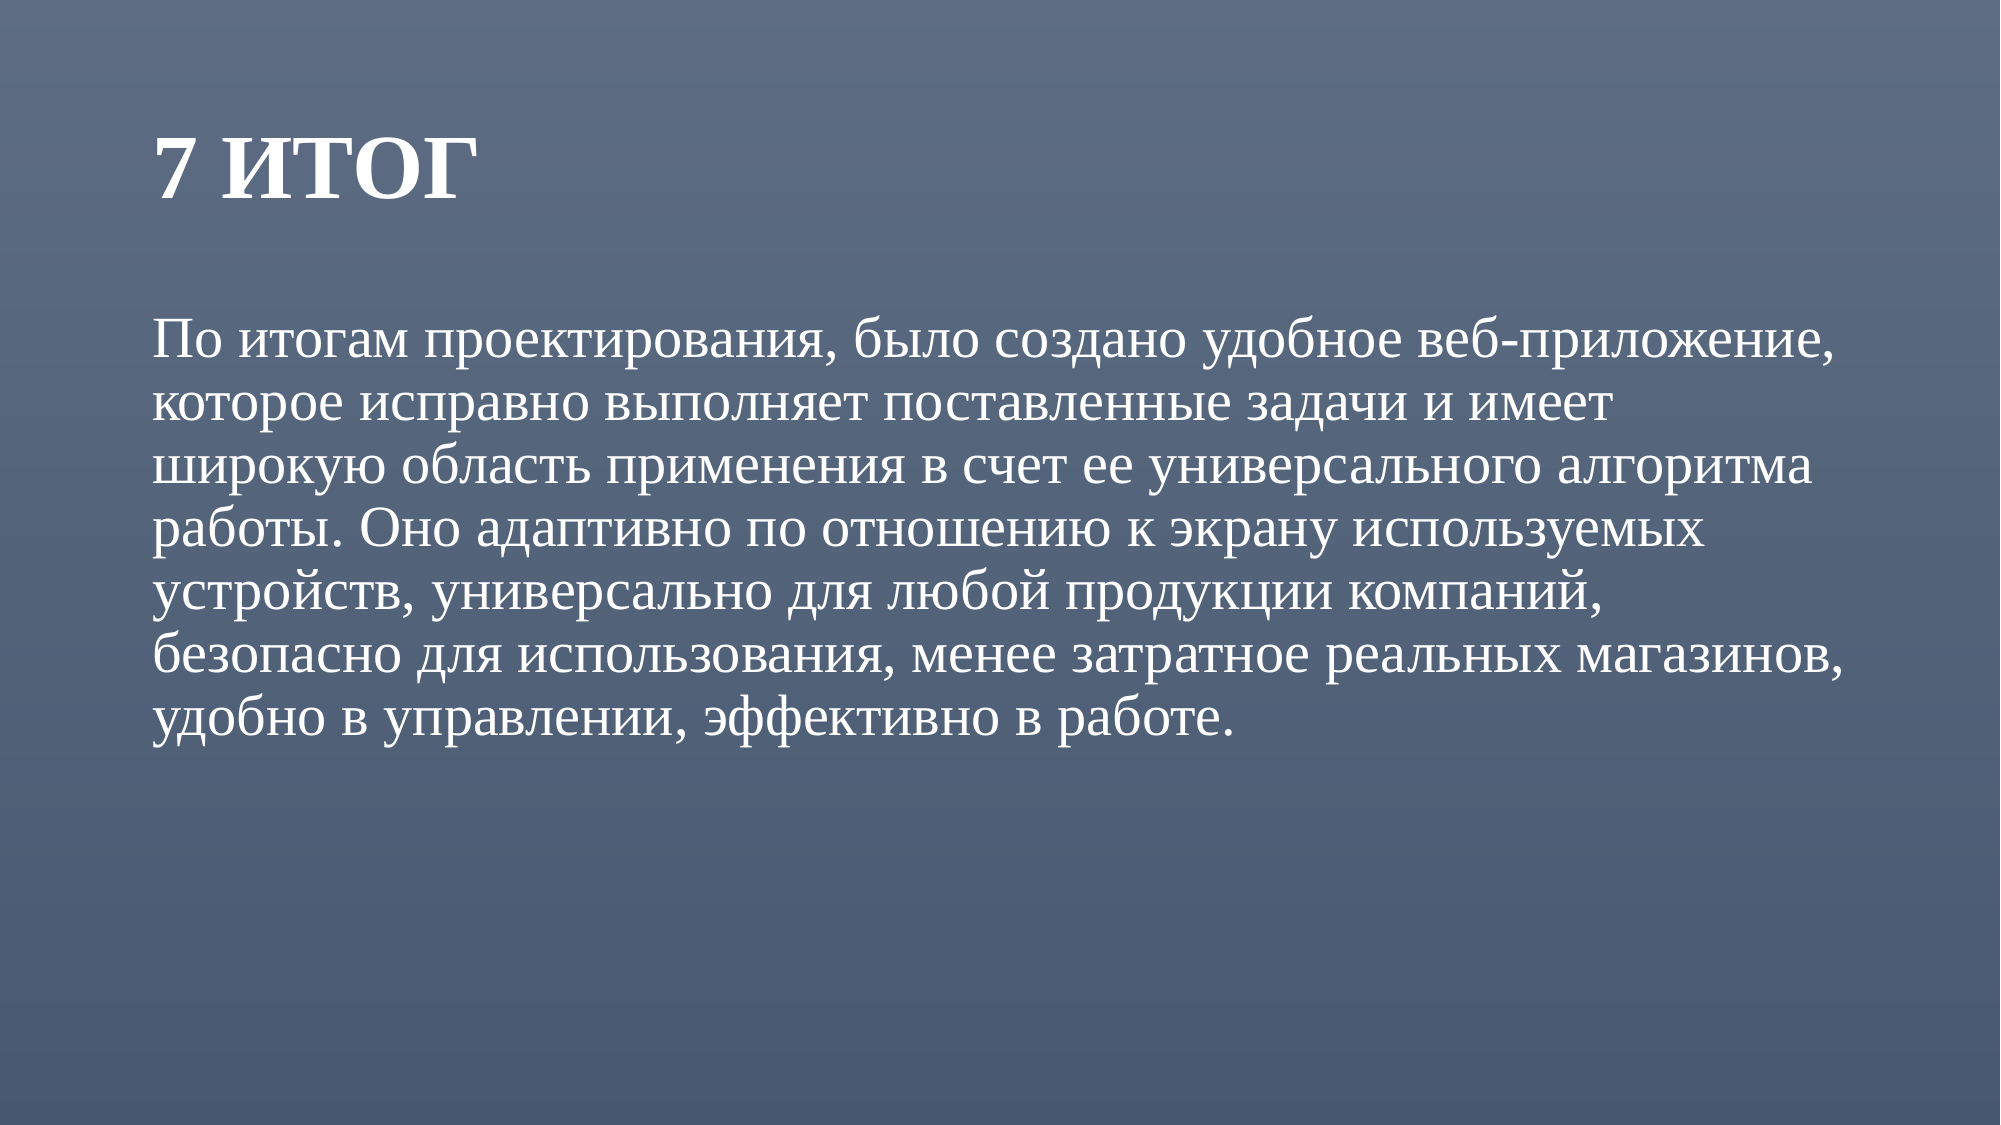

# 7 ИТОГ
По итогам проектирования, было создано удобное веб-приложение, которое исправно выполняет поставленные задачи и имеет широкую область применения в счет ее универсального алгоритма работы. Оно адаптивно по отношению к экрану используемых устройств, универсально для любой продукции компаний, безопасно для использования, менее затратное реальных магазинов, удобно в управлении, эффективно в работе.